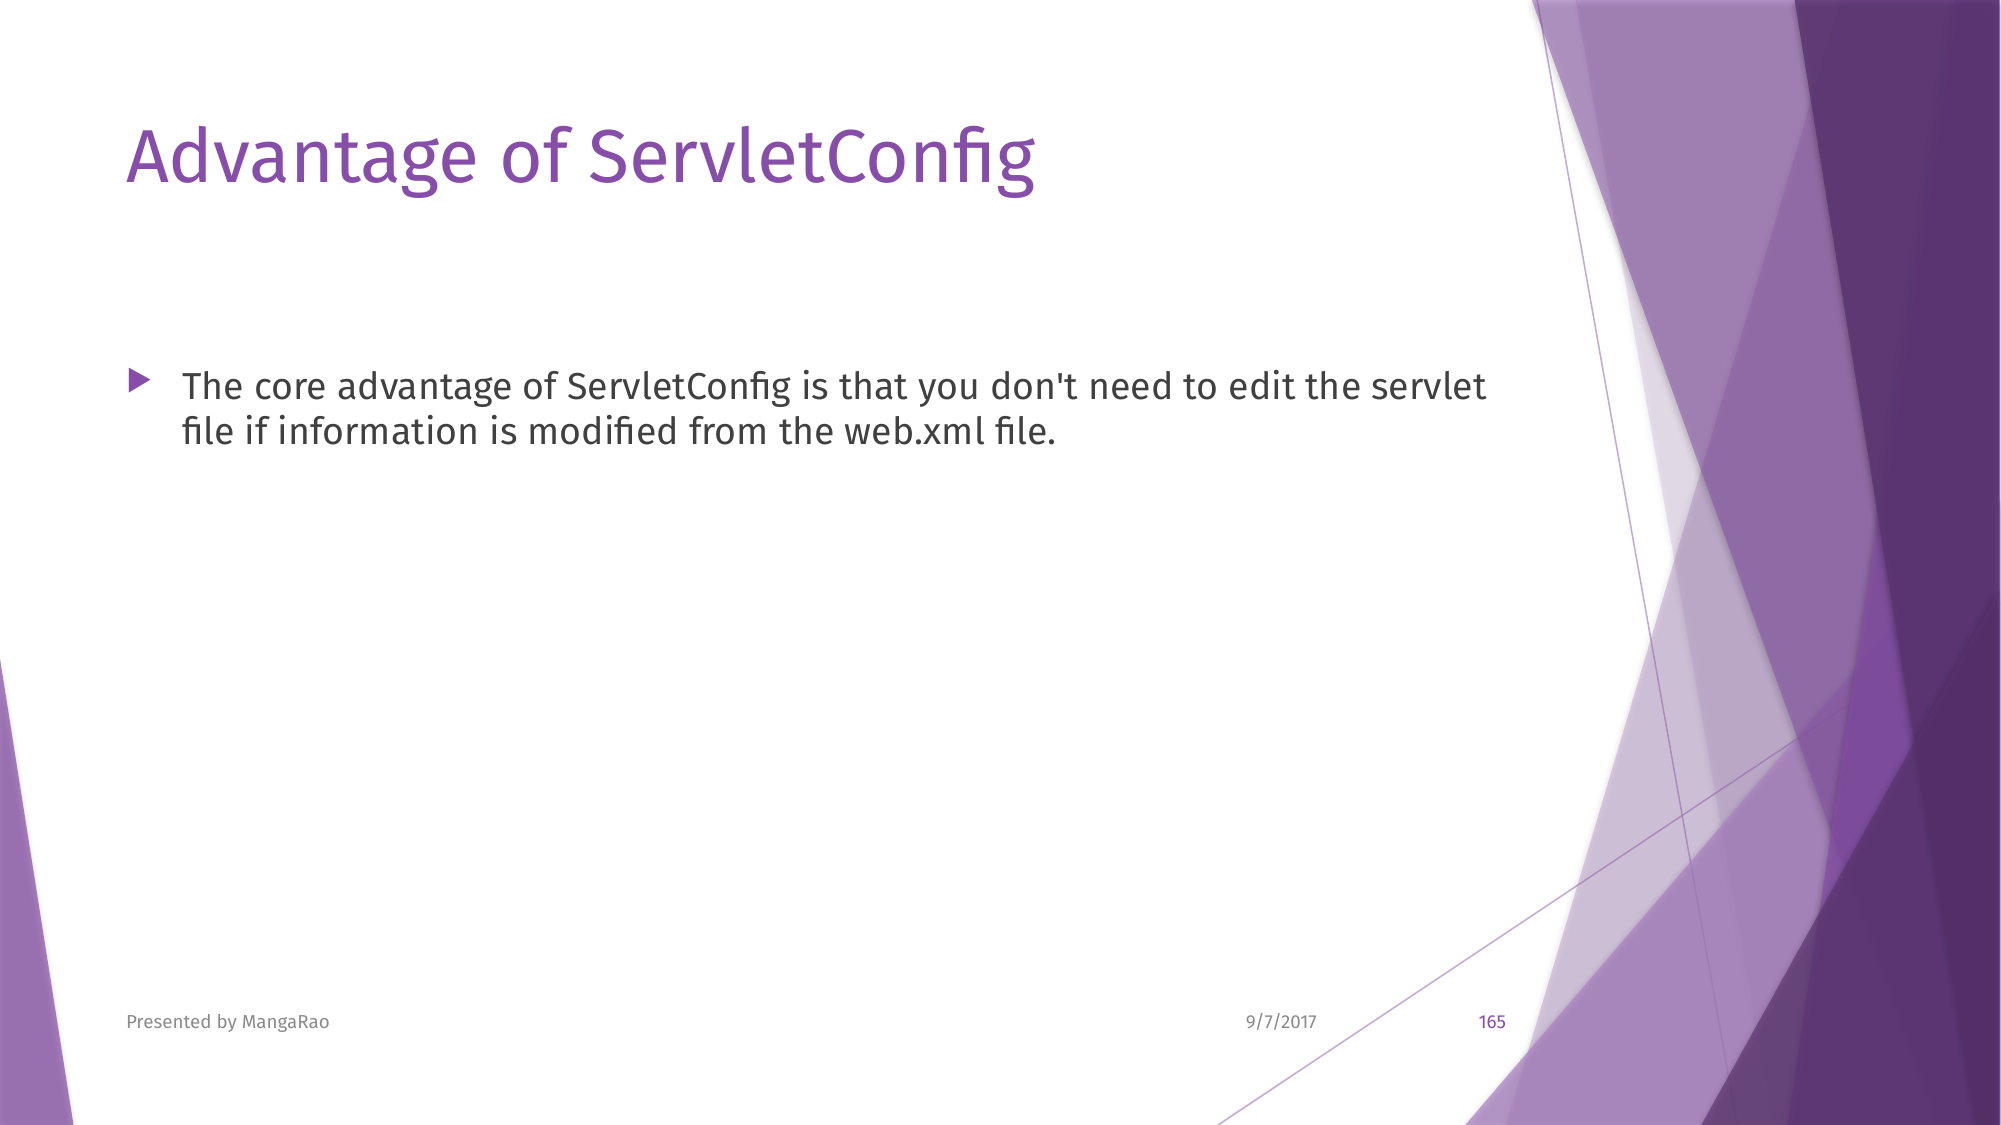

# Advantage of ServletConfig
The core advantage of ServletConfig is that you don't need to edit the servlet file if information is modified from the web.xml file.
Presented by MangaRao
9/7/2017
165